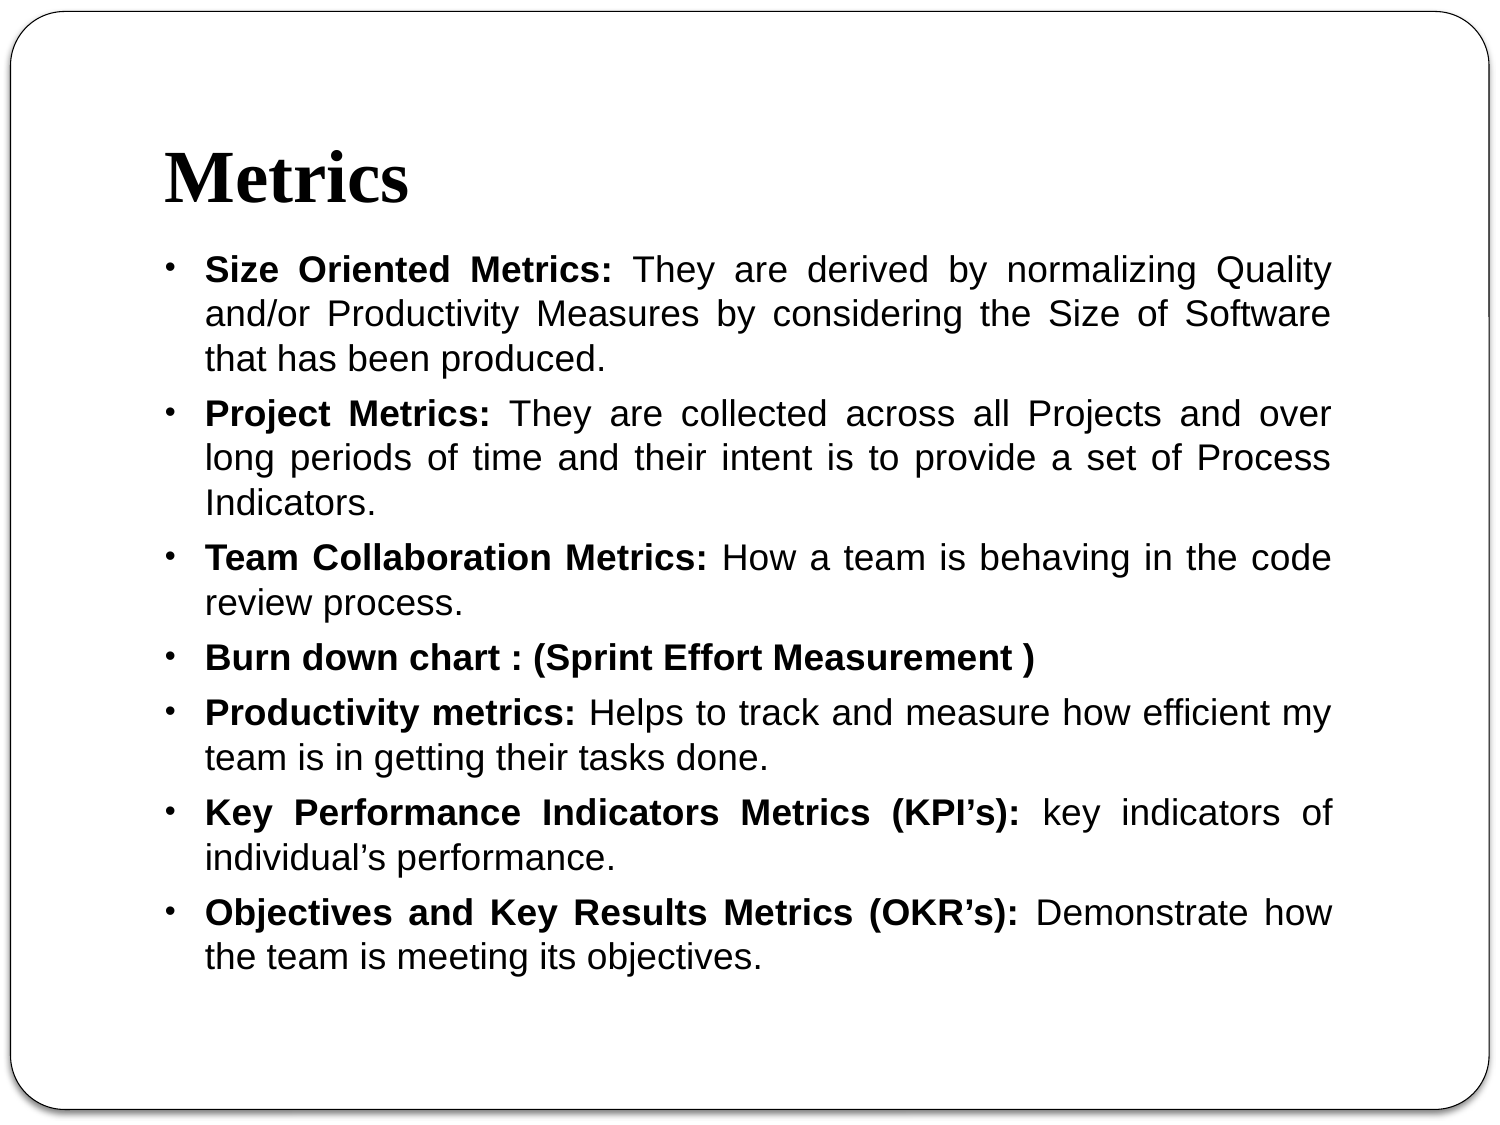

# Metrics
Size Oriented Metrics: They are derived by normalizing Quality and/or Productivity Measures by considering the Size of Software that has been produced.
Project Metrics: They are collected across all Projects and over long periods of time and their intent is to provide a set of Process Indicators.
Team Collaboration Metrics: How a team is behaving in the code review process.
Burn down chart : (Sprint Effort Measurement )
Productivity metrics: Helps to track and measure how efficient my team is in getting their tasks done.
Key Performance Indicators Metrics (KPI’s): key indicators of individual’s performance.
Objectives and Key Results Metrics (OKR’s): Demonstrate how the team is meeting its objectives.